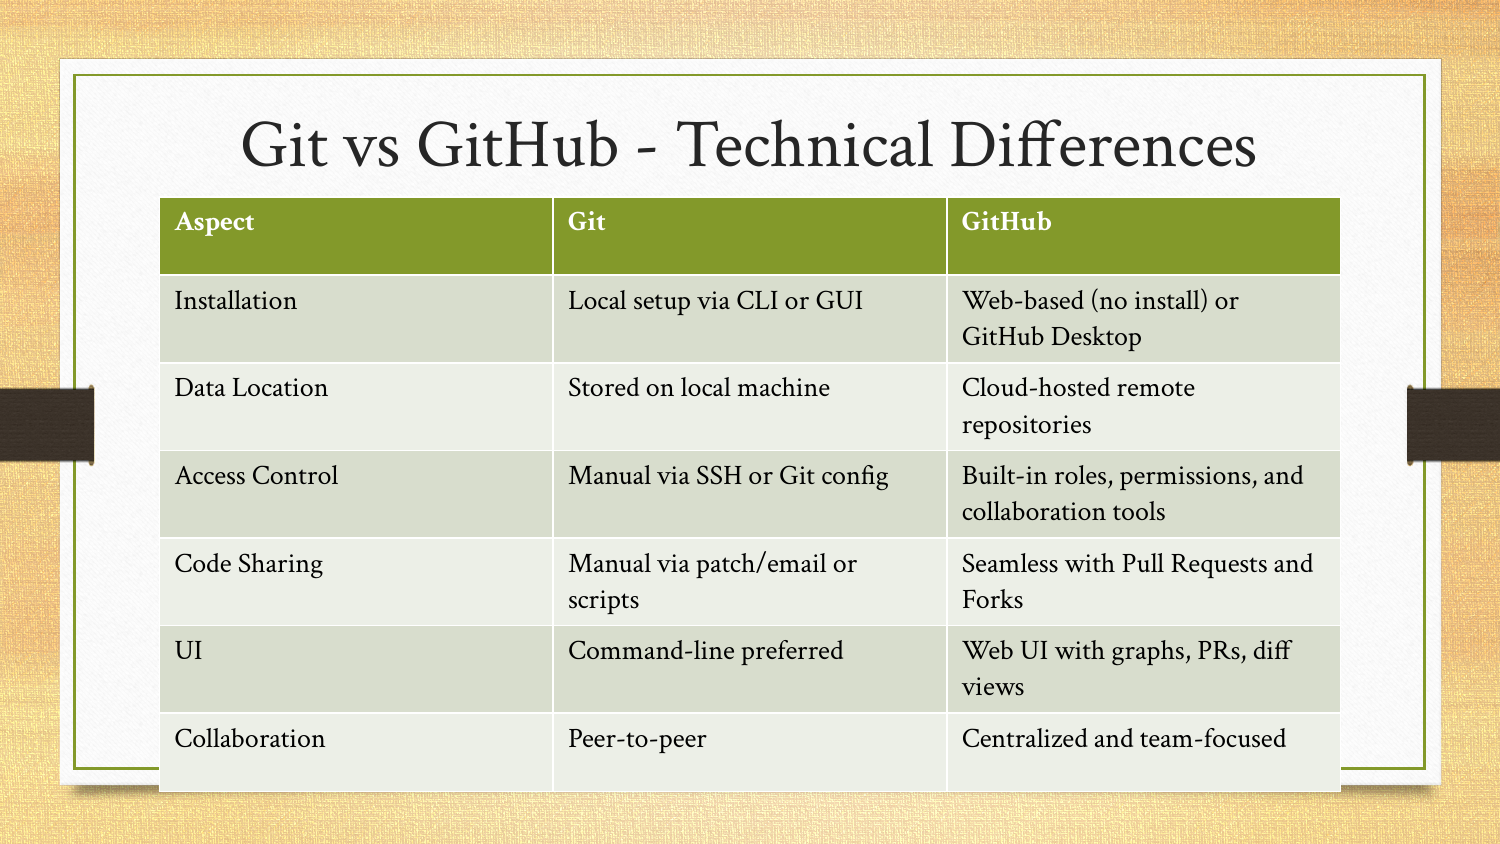

# Git vs GitHub - Technical Differences
| Aspect | Git | GitHub |
| --- | --- | --- |
| Installation | Local setup via CLI or GUI | Web-based (no install) or GitHub Desktop |
| Data Location | Stored on local machine | Cloud-hosted remote repositories |
| Access Control | Manual via SSH or Git config | Built-in roles, permissions, and collaboration tools |
| Code Sharing | Manual via patch/email or scripts | Seamless with Pull Requests and Forks |
| UI | Command-line preferred | Web UI with graphs, PRs, diff views |
| Collaboration | Peer-to-peer | Centralized and team-focused |